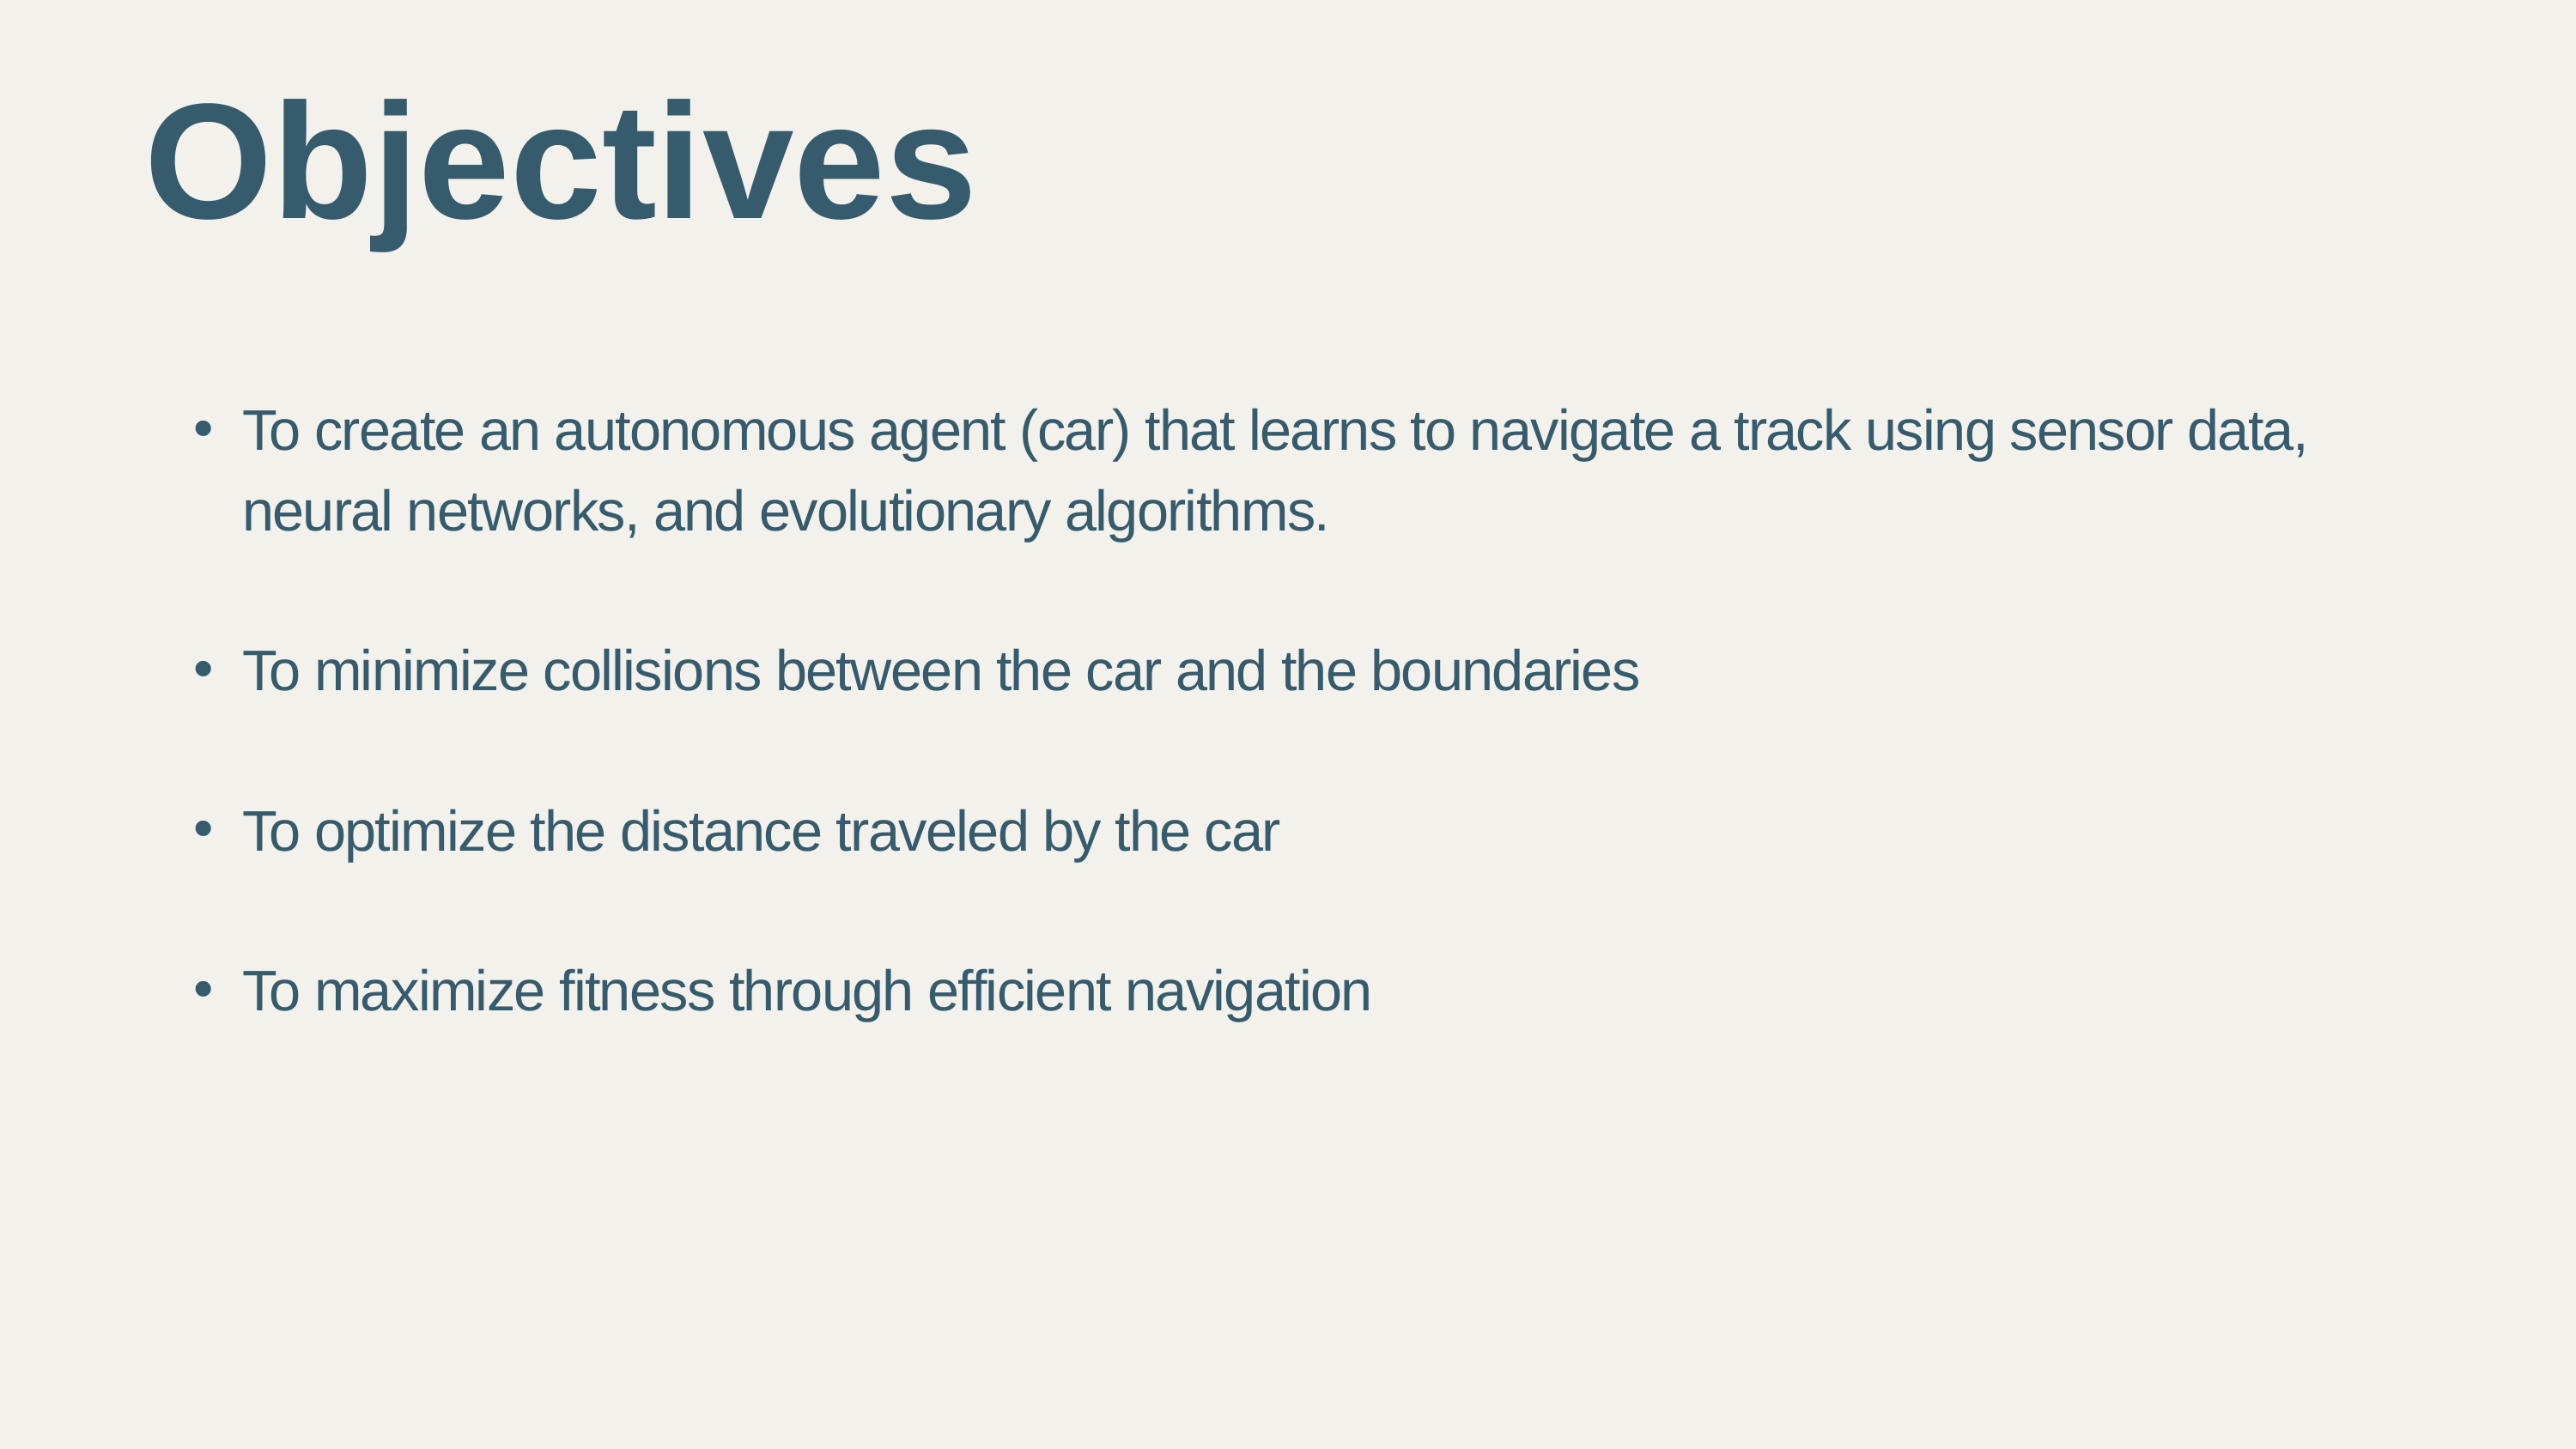

Objectives
To create an autonomous agent (car) that learns to navigate a track using sensor data, neural networks, and evolutionary algorithms.

To minimize collisions between the car and the boundaries

To optimize the distance traveled by the car

To maximize fitness through efficient navigation